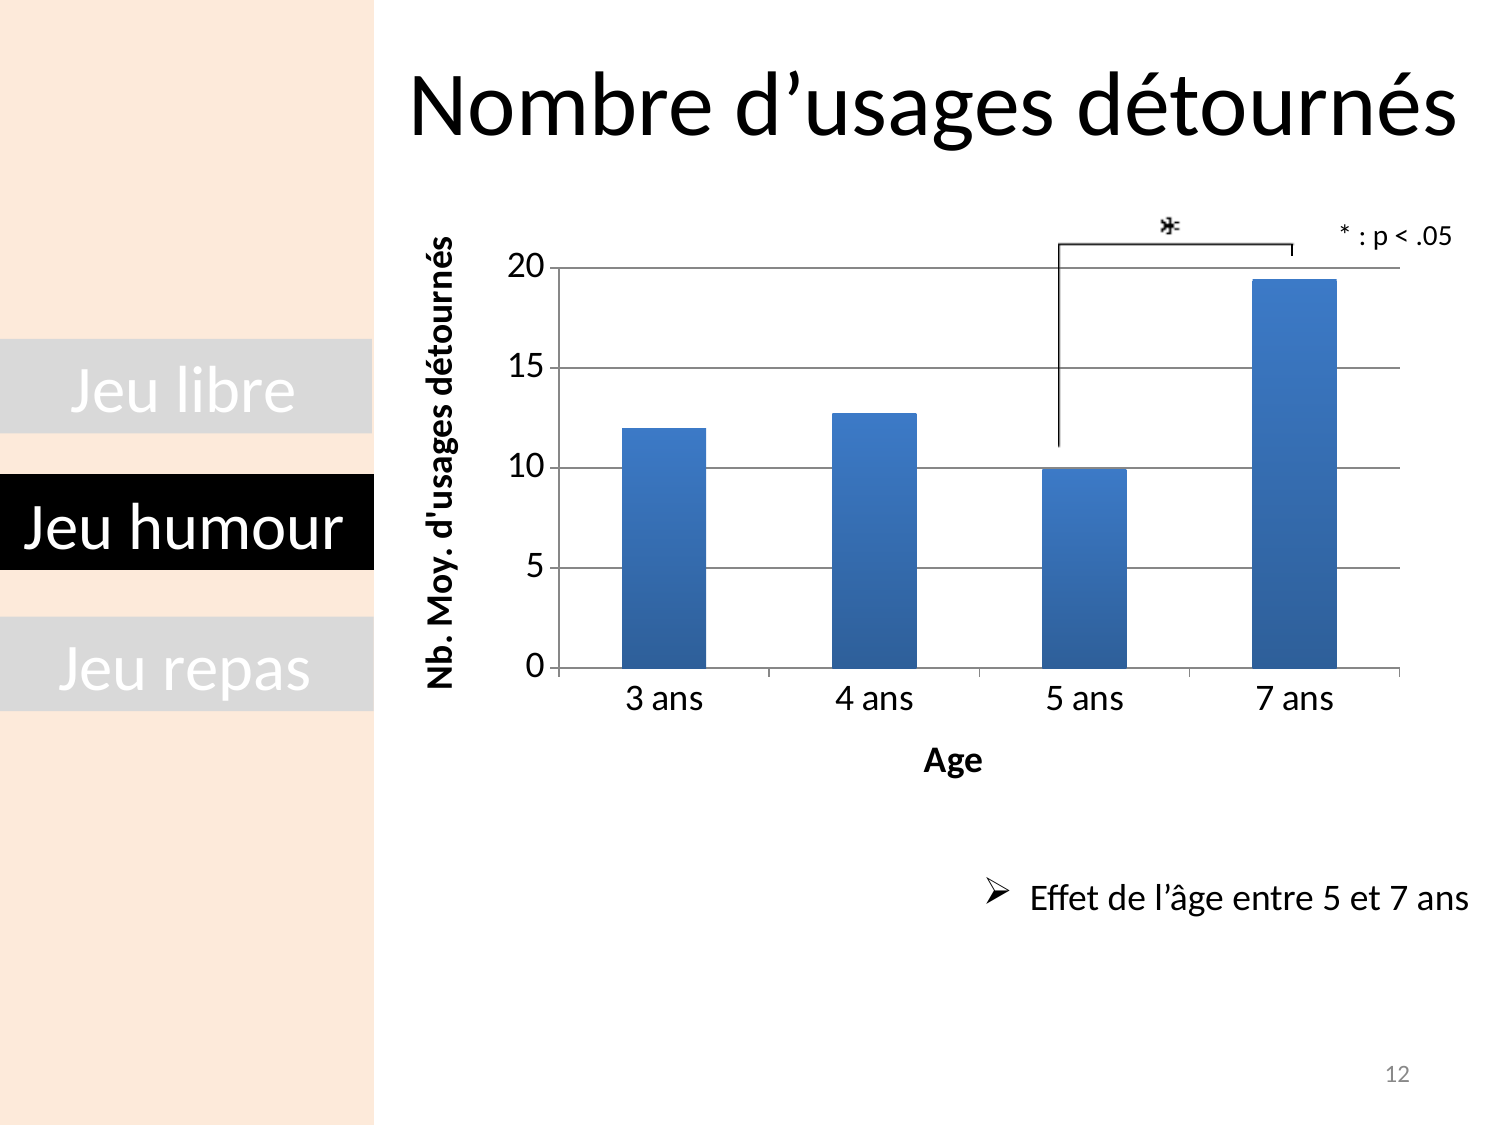

# Nombre d’usages détournés

### Chart

| Category | Usages détournés |
|---|---|
| 3 ans | 12.0 |
| 4 ans | 12.75 |
| 5 ans | 9.92 |
| 7 ans | 19.42 |
* : p < .05
Jeu libre
Jeu humour
Jeu repas
Effet de l’âge entre 5 et 7 ans
12